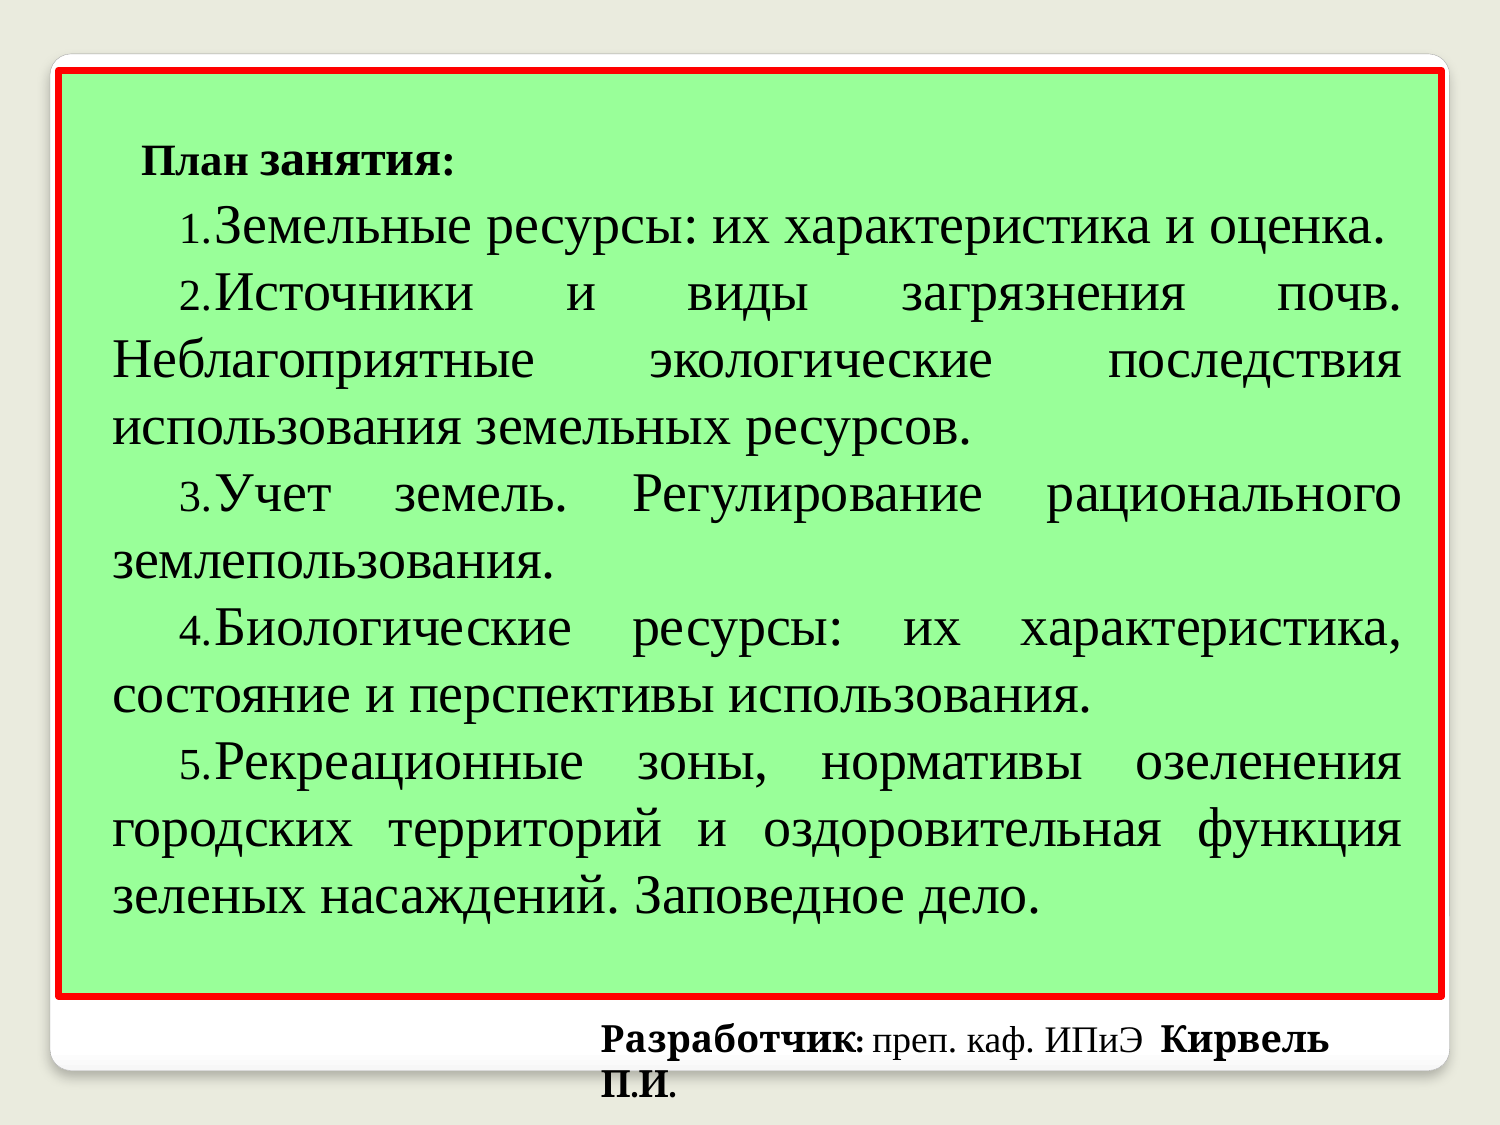

# План занятия:
Земельные ресурсы: их характеристика и оценка.
Источники и виды загрязнения почв. Неблагоприятные экологические последствия использования земельных ресурсов.
Учет земель. Регулирование рационального землепользования.
Биологические ресурсы: их характеристика, состояние и перспективы использования.
Рекреационные зоны, нормативы озеленения городских территорий и оздоровительная функция зеленых насаждений. Заповедное дело.

Разработчик: преп. каф. ИПиЭ  Кирвель П.И.